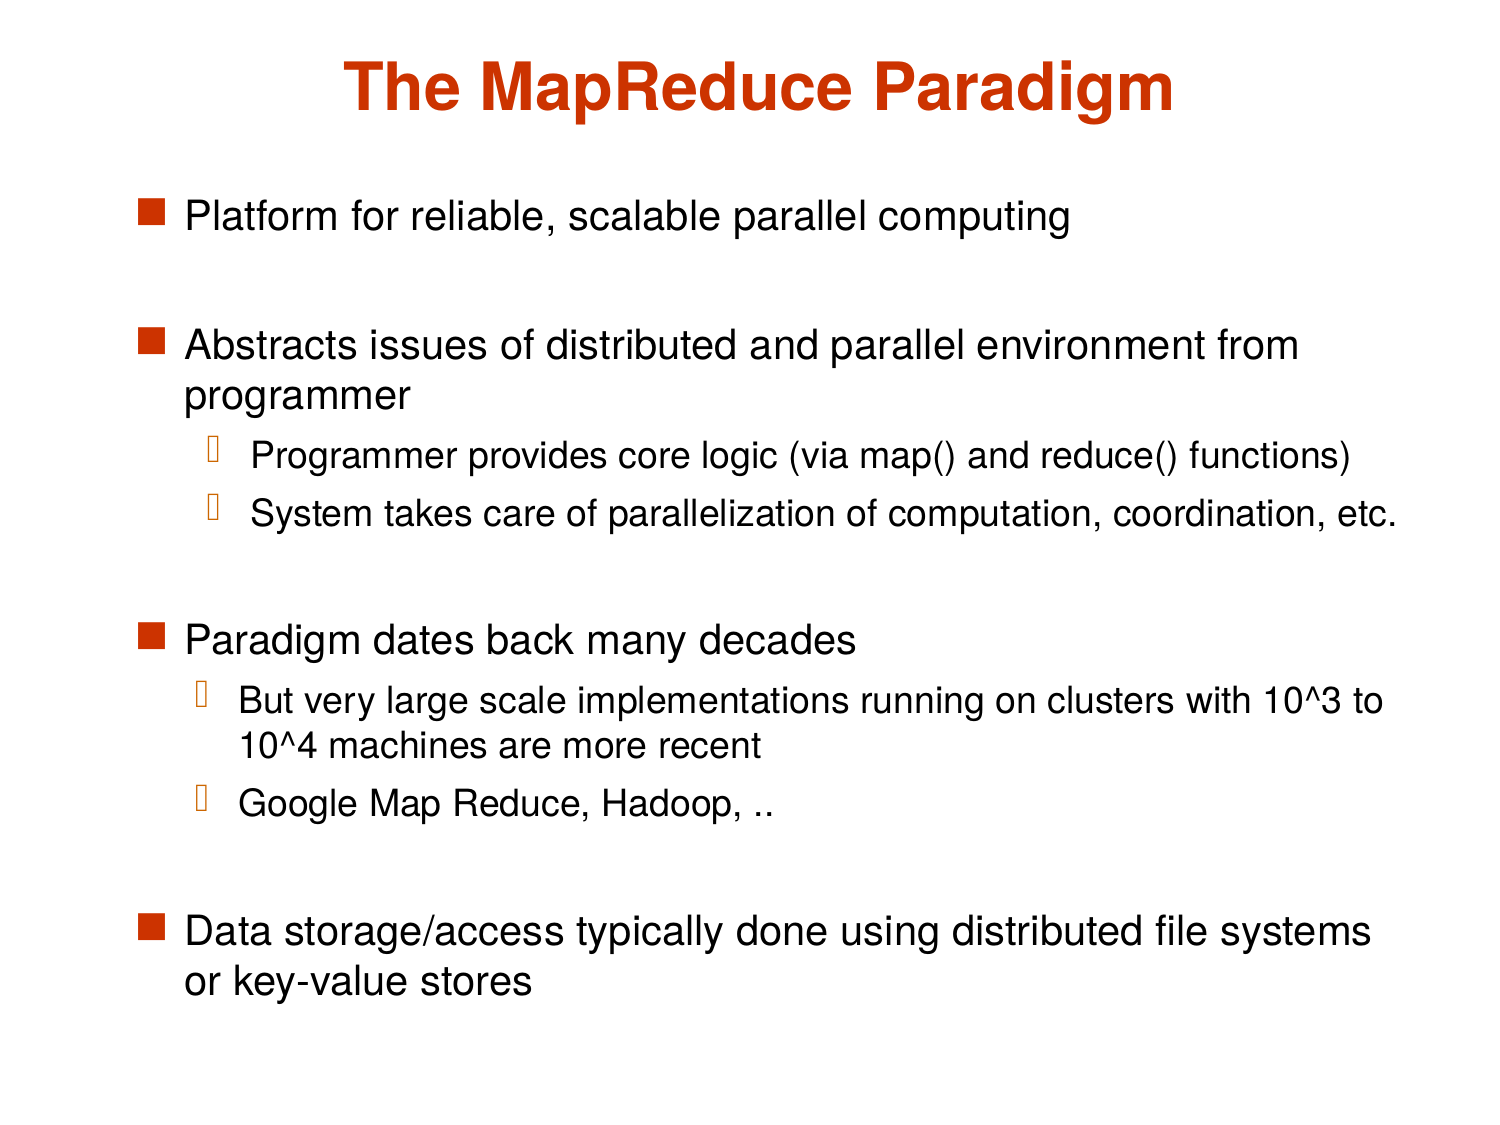

# The MapReduce Paradigm
Platform for reliable, scalable parallel computing

Abstracts issues of distributed and parallel environment from programmer
Programmer provides core logic (via map() and reduce() functions)
System takes care of parallelization of computation, coordination, etc.

Paradigm dates back many decades
But very large scale implementations running on clusters with 10^3 to 10^4 machines are more recent
Google Map Reduce, Hadoop, ..

Data storage/access typically done using distributed file systems or key-value stores